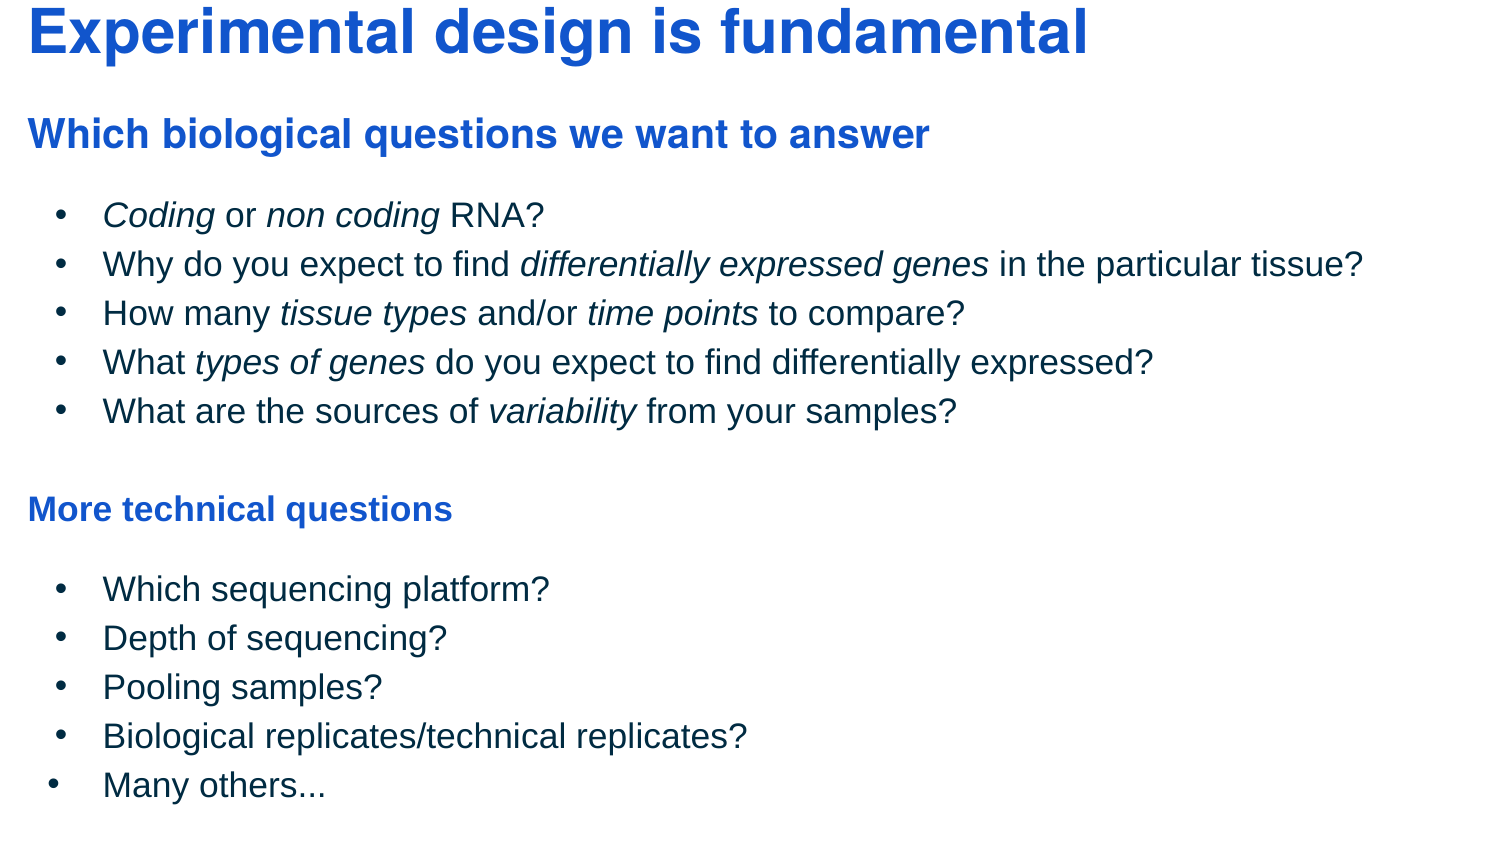

# Experimental design is fundamental

Which biological questions we want to answer

Coding or non coding RNA?
Why do you expect to find differentially expressed genes in the particular tissue?
How many tissue types and/or time points to compare?
What types of genes do you expect to find differentially expressed?
What are the sources of variability from your samples?

More technical questions

Which sequencing platform?
Depth of sequencing?
Pooling samples?
Biological replicates/technical replicates?
Many others...